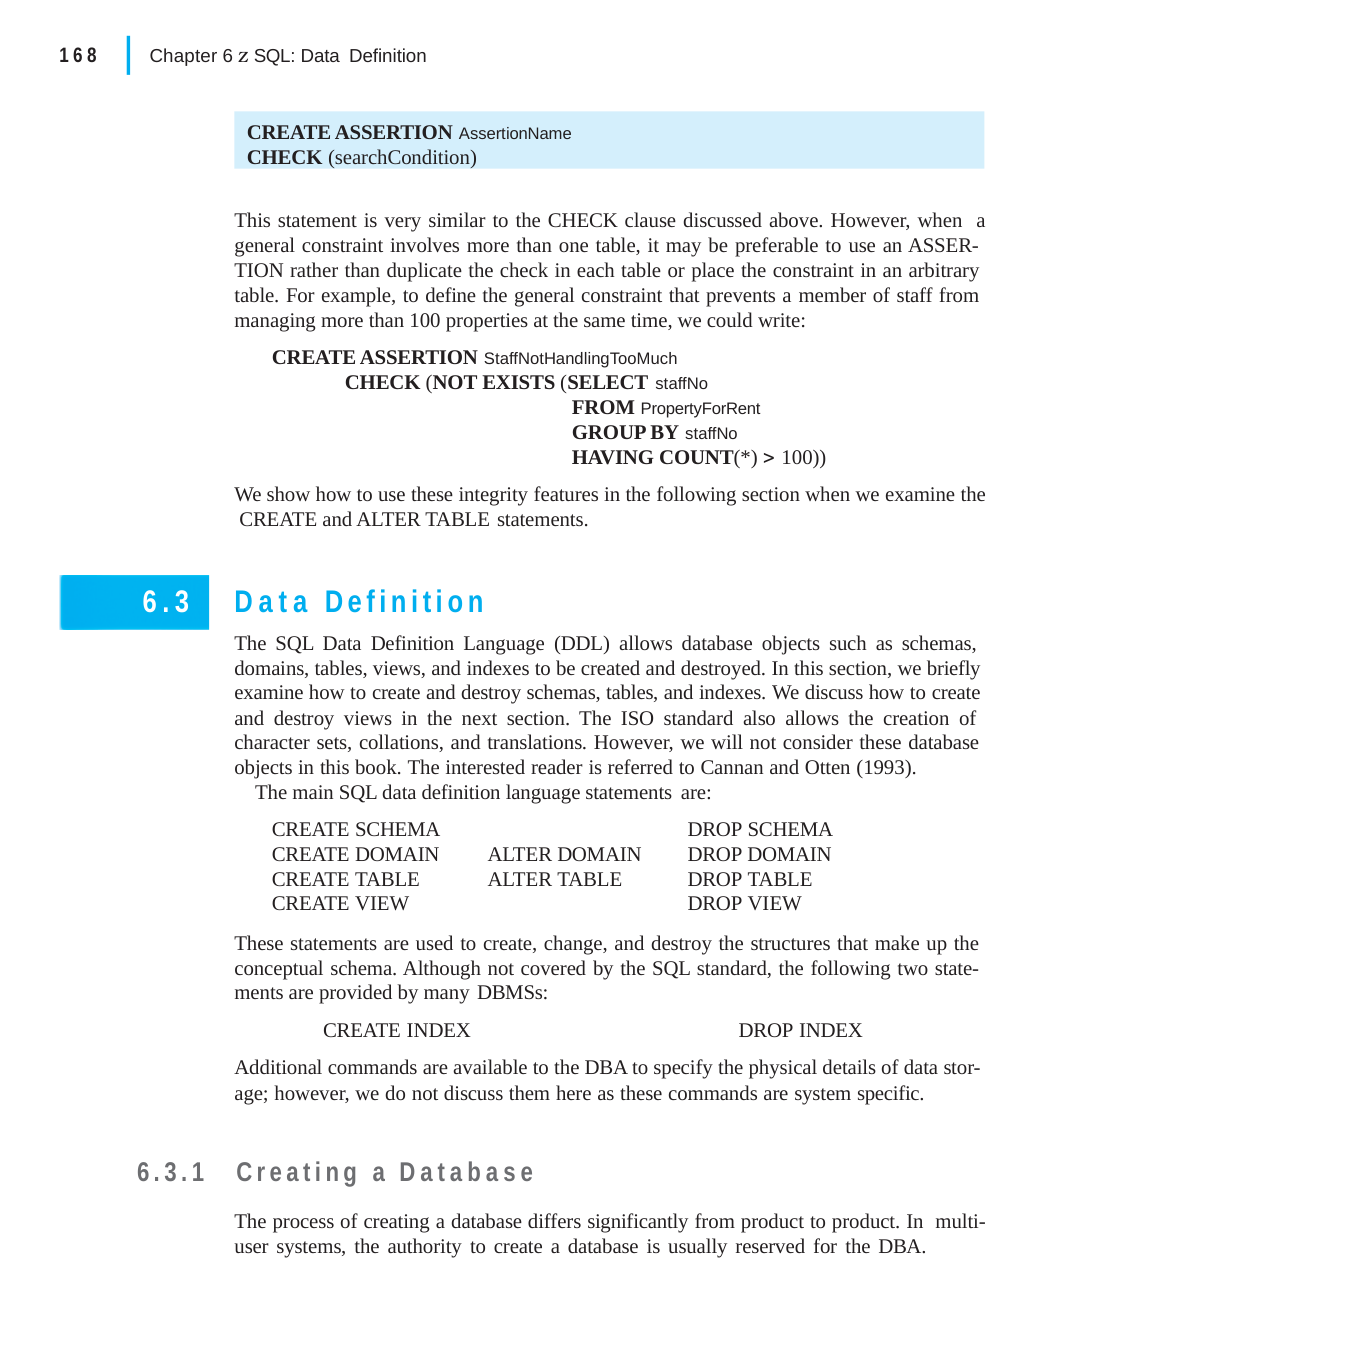

|
168
Chapter 6 z SQL: Data Definition
CREATE ASSERTION AssertionName
CHECK (searchCondition)
This statement is very similar to the CHECK clause discussed above. However, when  a general constraint involves more than one table, it may be preferable to use an ASSER-  TION rather than duplicate the check in each table or place the constraint in an arbitrary  table. For example, to define the general constraint that prevents a member of staff from  managing more than 100 properties at the same time, we could write:
CREATE ASSERTION StaffNotHandlingTooMuch
CHECK (NOT EXISTS (SELECT staffNo
FROM PropertyForRent
GROUP BY staffNo
HAVING COUNT(*) > 100))
We show how to use these integrity features in the following section when we examine the  CREATE and ALTER TABLE statements.
Data Definition
The SQL Data Definition Language (DDL) allows database objects such as schemas,  domains, tables, views, and indexes to be created and destroyed. In this section, we briefly  examine how to create and destroy schemas, tables, and indexes. We discuss how to create  and destroy views in the next section. The ISO standard also allows the creation of  character sets, collations, and translations. However, we will not consider these database  objects in this book. The interested reader is referred to Cannan and Otten (1993).
The main SQL data definition language statements are:

6.3
| CREATE SCHEMA |  | DROP SCHEMA |
| --- | --- | --- |
| CREATE DOMAIN | ALTER DOMAIN | DROP DOMAIN |
| CREATE TABLE | ALTER TABLE | DROP TABLE |
| CREATE VIEW |  | DROP VIEW |
These statements are used to create, change, and destroy the structures that make up the  conceptual schema. Although not covered by the SQL standard, the following two state-  ments are provided by many DBMSs:
CREATE INDEX	DROP INDEX
Additional commands are available to the DBA to specify the physical details of data stor-  age; however, we do not discuss them here as these commands are system specific.

6.3.1	Creating a Database
The process of creating a database differs significantly from product to product. In  multi-user systems, the authority to create a database is usually reserved for the DBA.